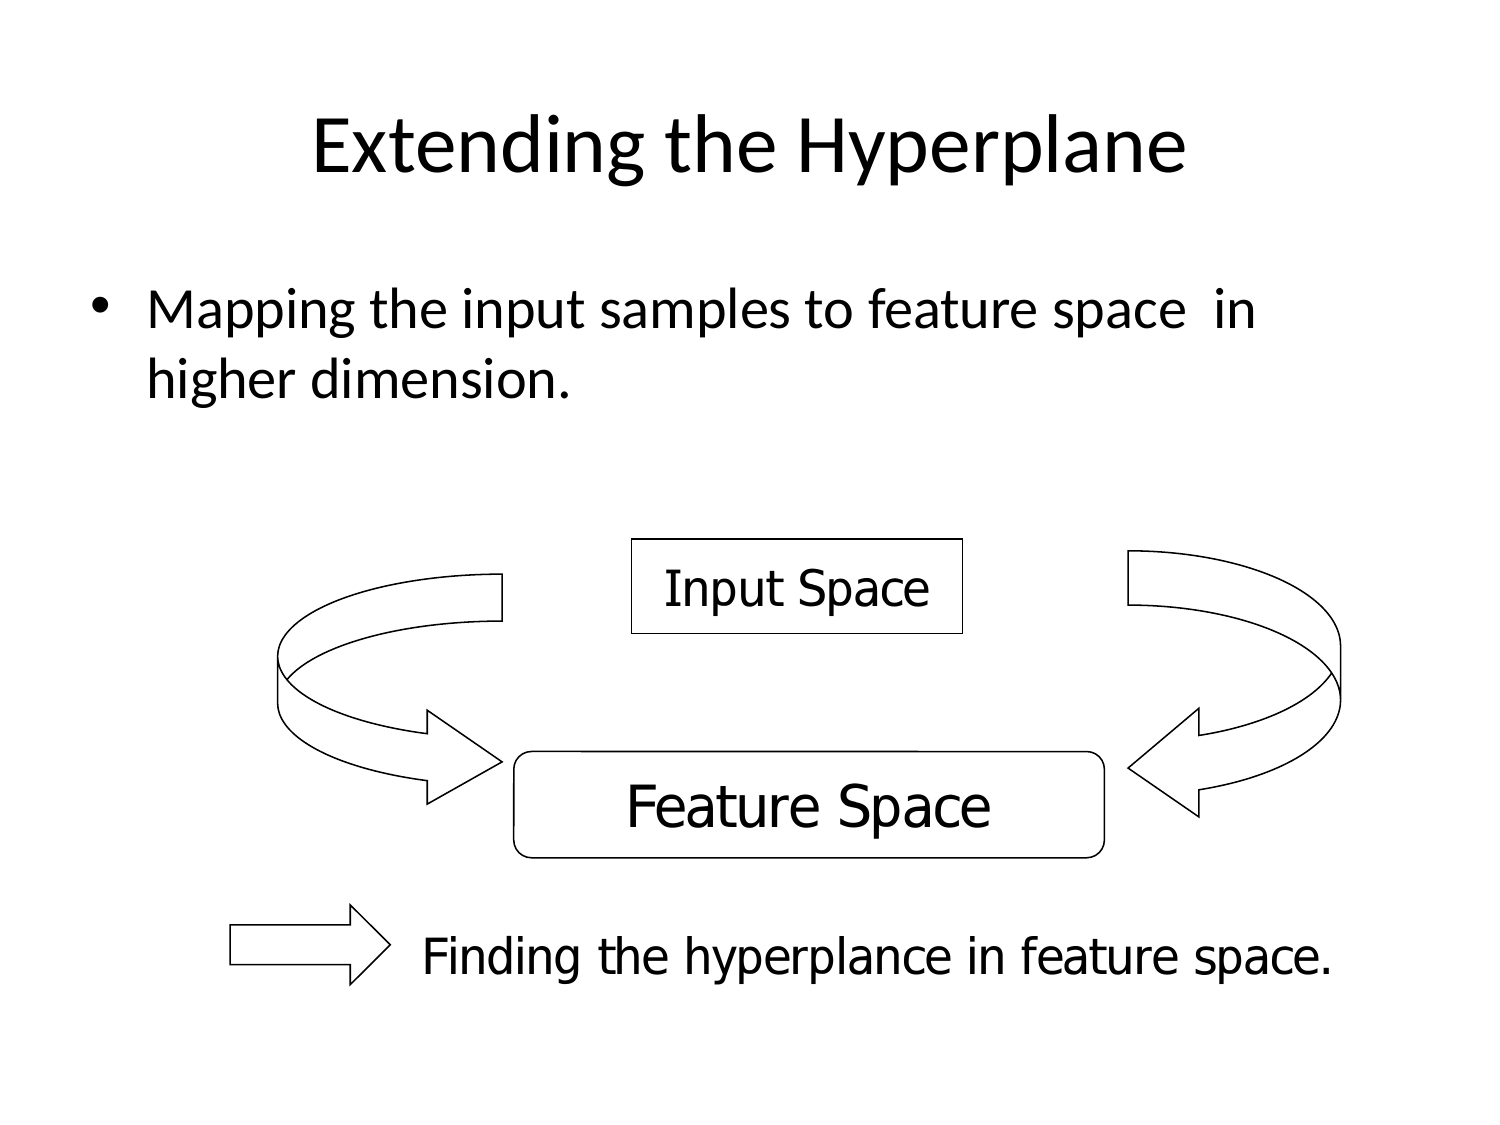

# Extending the Hyperplane
Mapping the input samples to feature space  in higher dimension.
Input Space

Feature Space

Finding the hyperplance in feature space.